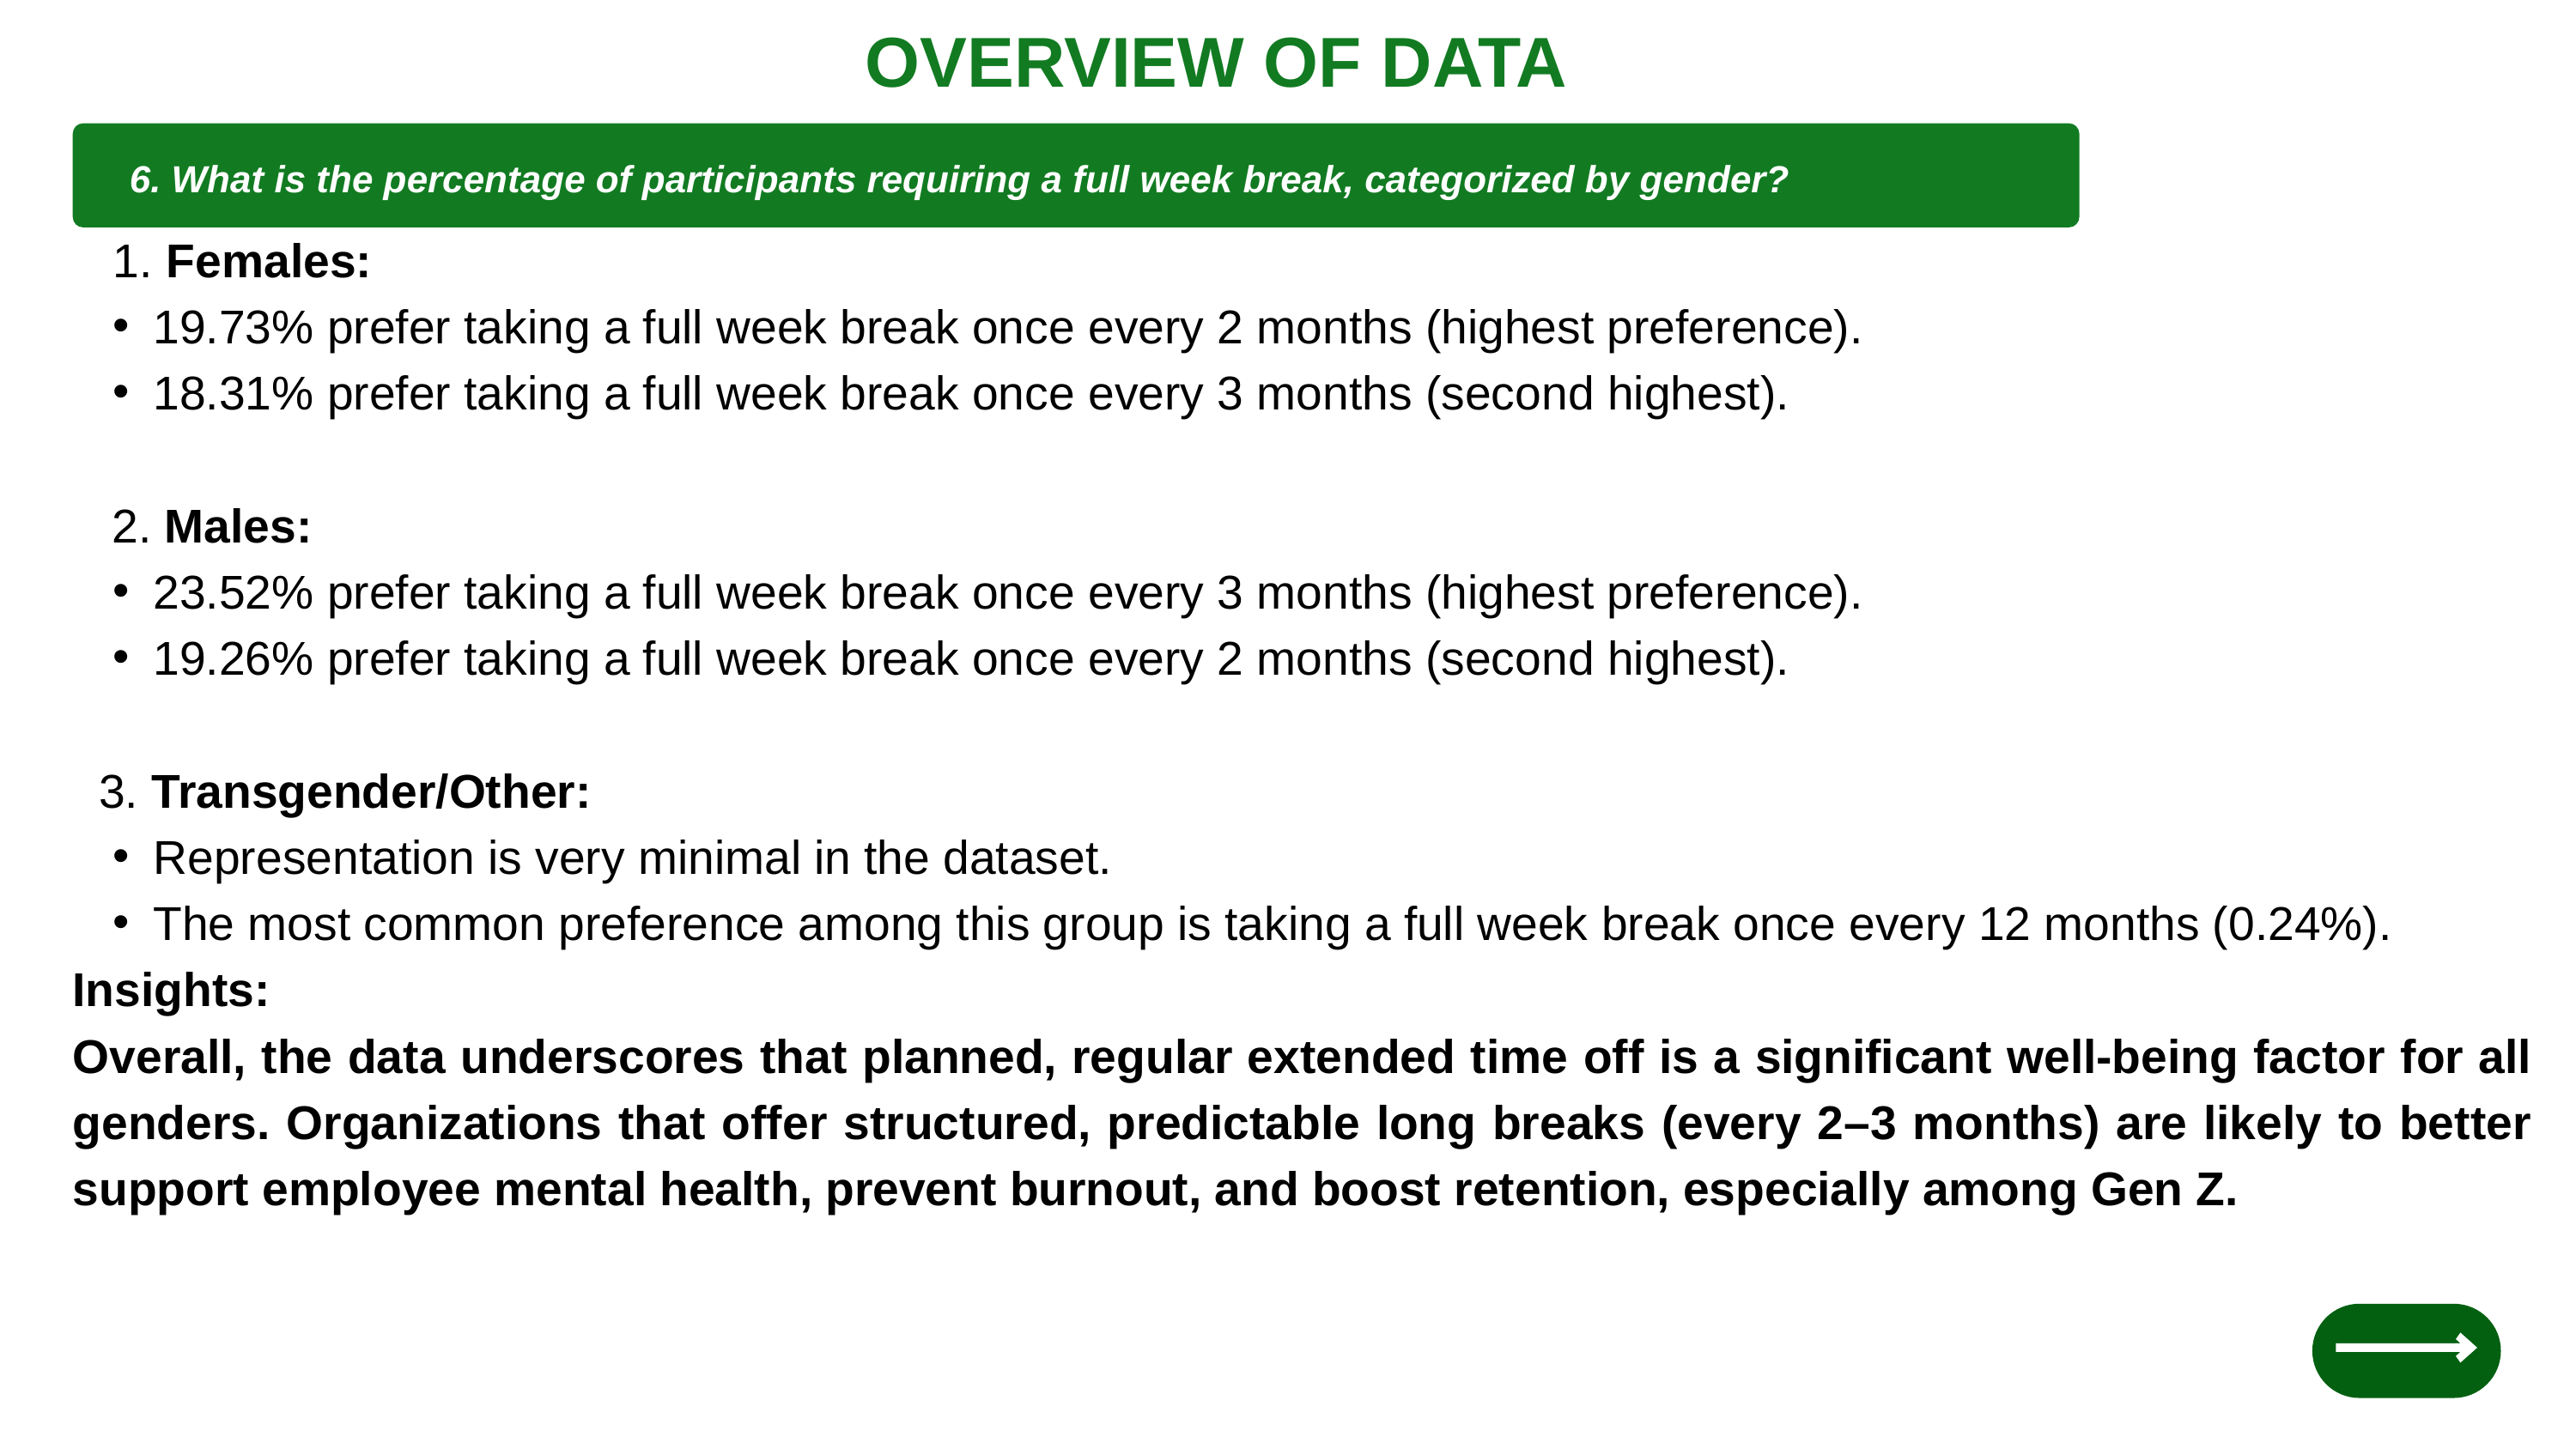

OVERVIEW OF DATA

6. What is the percentage of participants requiring a full week break, categorized by gender?

 Females:
19.73% prefer taking a full week break once every 2 months (highest preference).
18.31% prefer taking a full week break once every 3 months (second highest).

   2. Males:
23.52% prefer taking a full week break once every 3 months (highest preference).
19.26% prefer taking a full week break once every 2 months (second highest).

  3. Transgender/Other:
Representation is very minimal in the dataset.
The most common preference among this group is taking a full week break once every 12 months (0.24%).
Insights:
Overall, the data underscores that planned, regular extended time off is a significant well-being factor for all genders. Organizations that offer structured, predictable long breaks (every 2–3 months) are likely to better support employee mental health, prevent burnout, and boost retention, especially among Gen Z.